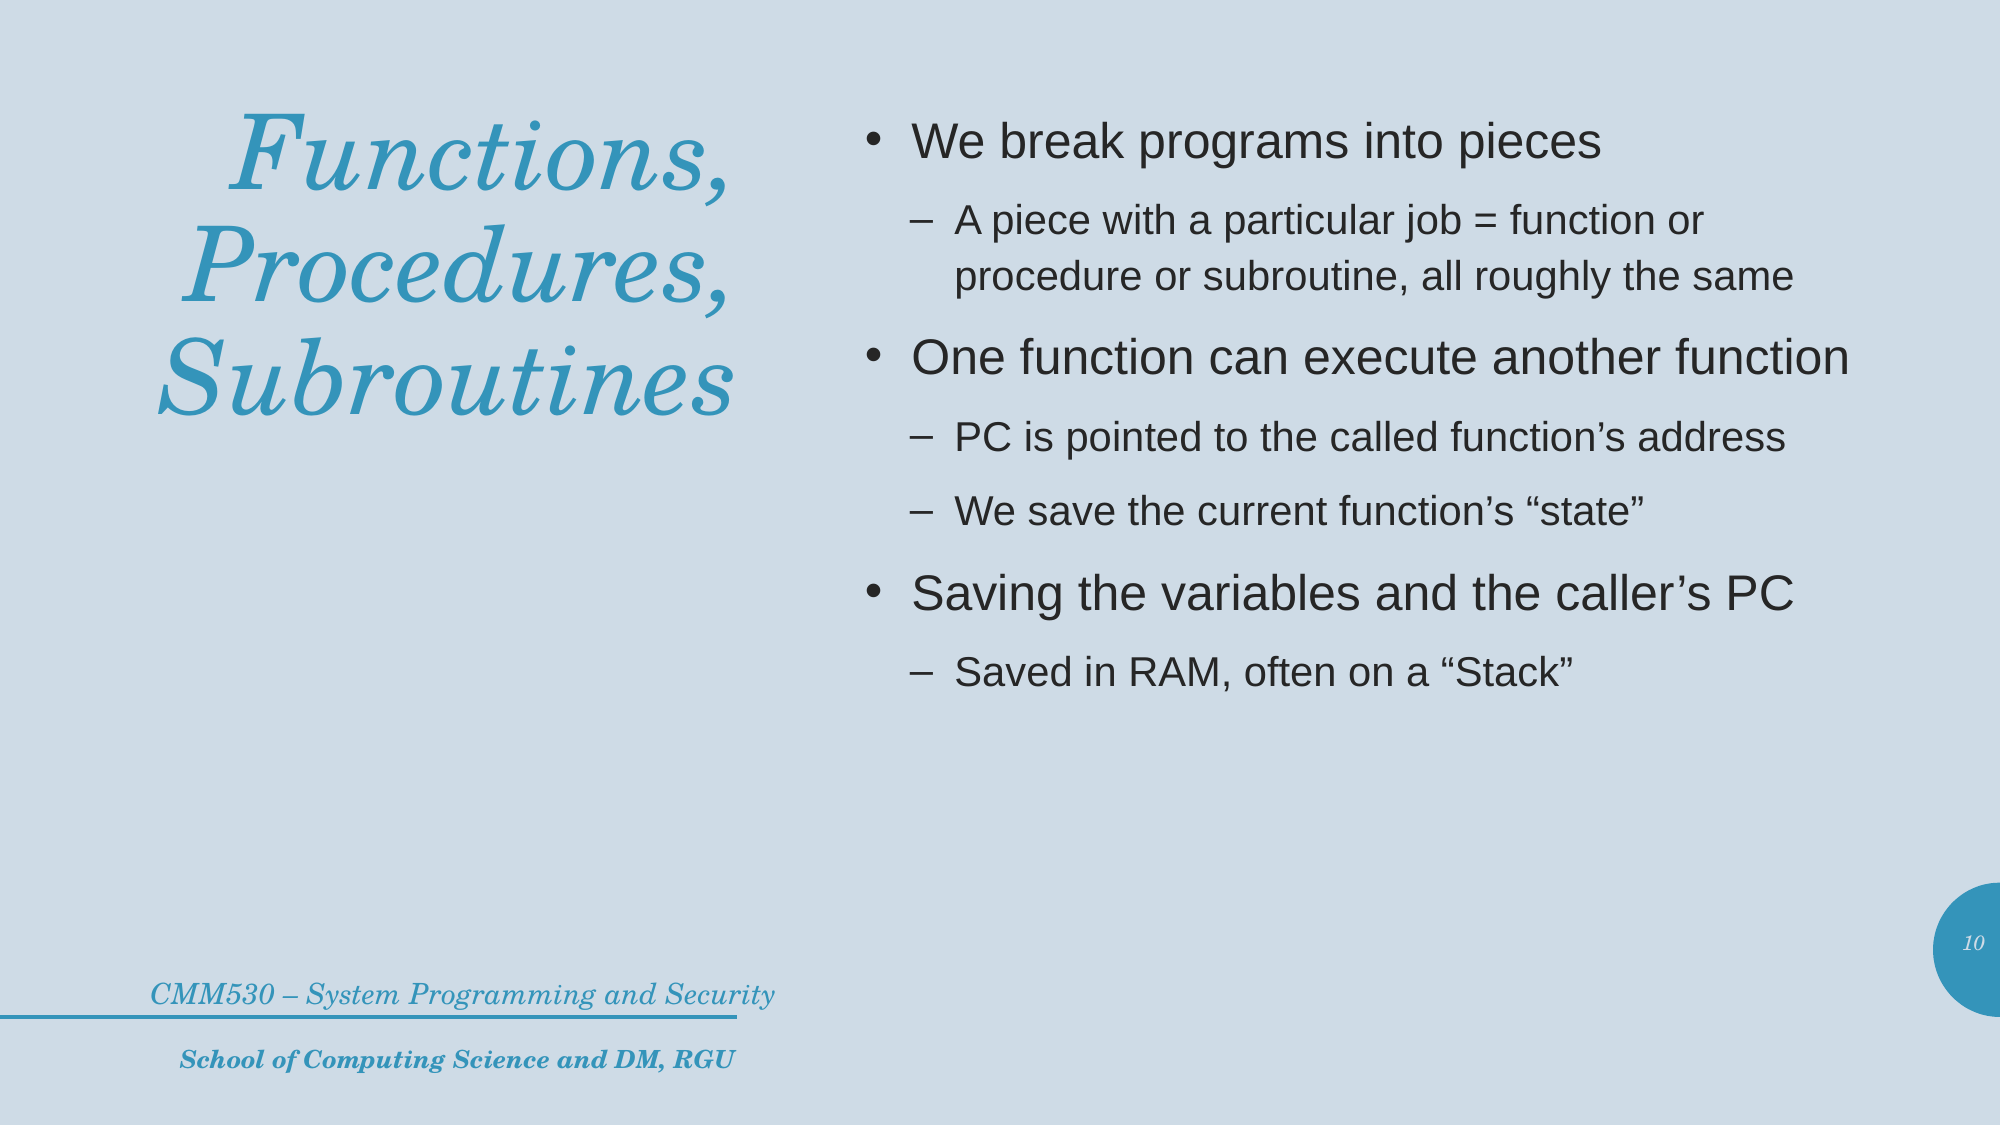

# Functions, Procedures, Subroutines
We break programs into pieces
A piece with a particular job = function or procedure or subroutine, all roughly the same
One function can execute another function
PC is pointed to the called function’s address
We save the current function’s “state”
Saving the variables and the caller’s PC
Saved in RAM, often on a “Stack”

10